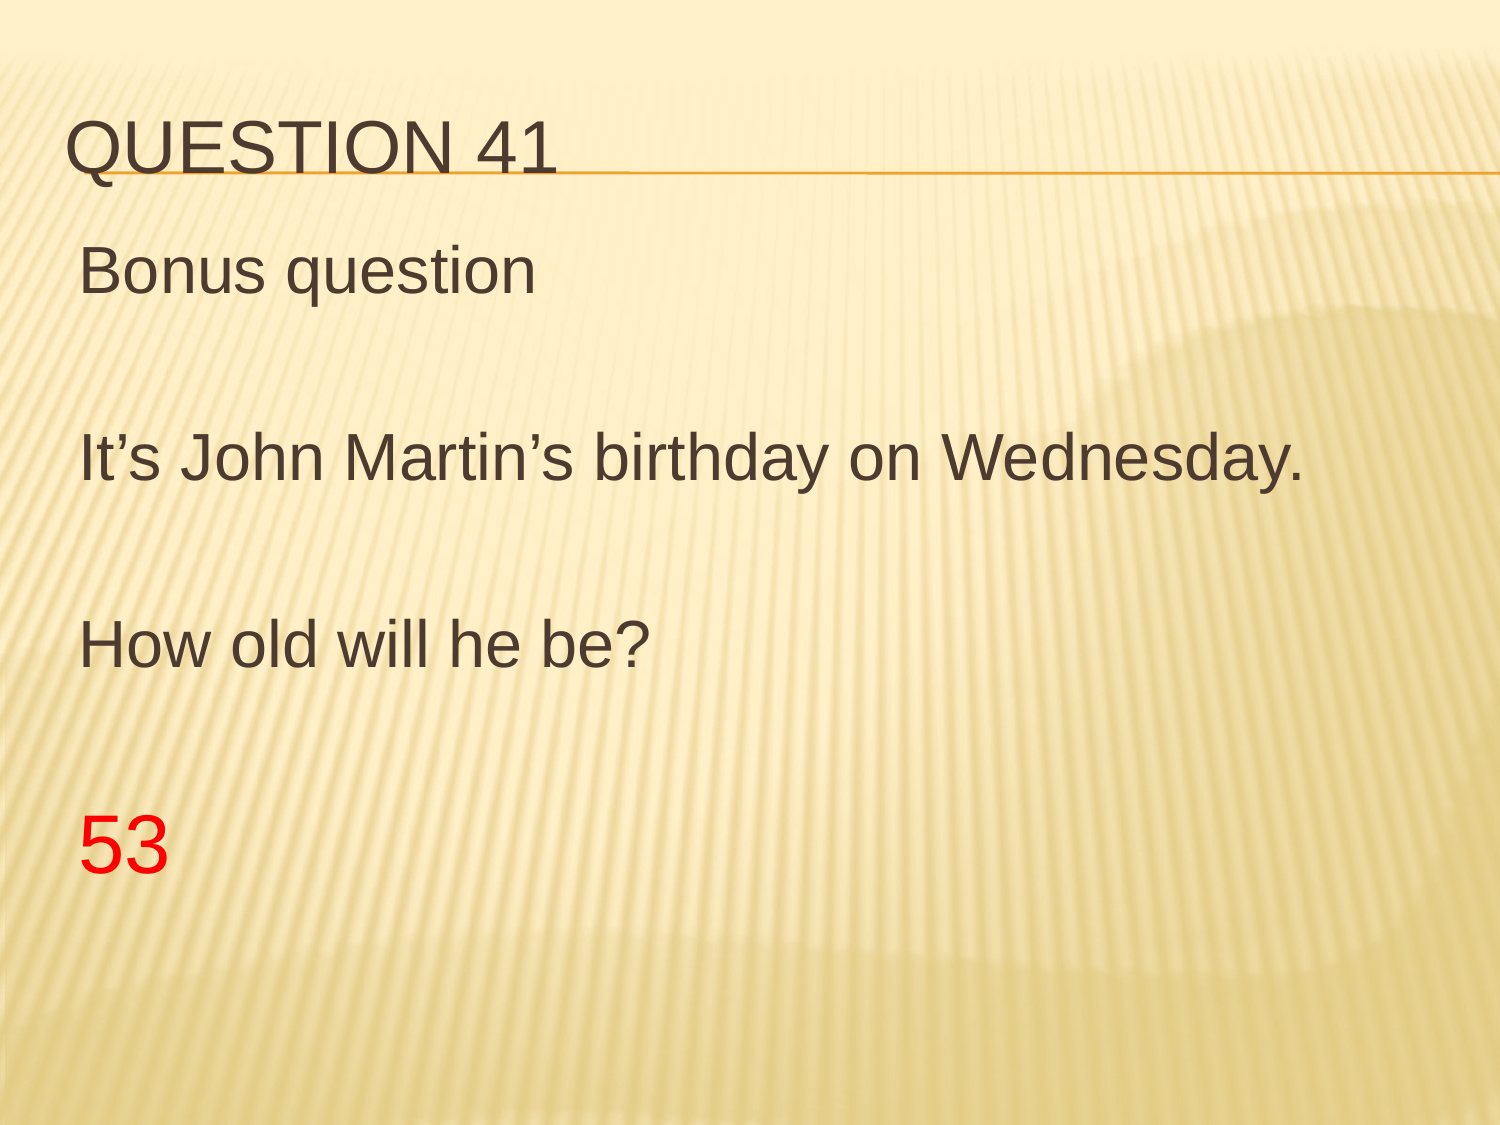

# Question 41
Bonus question

It’s John Martin’s birthday on Wednesday.

How old will he be?

53